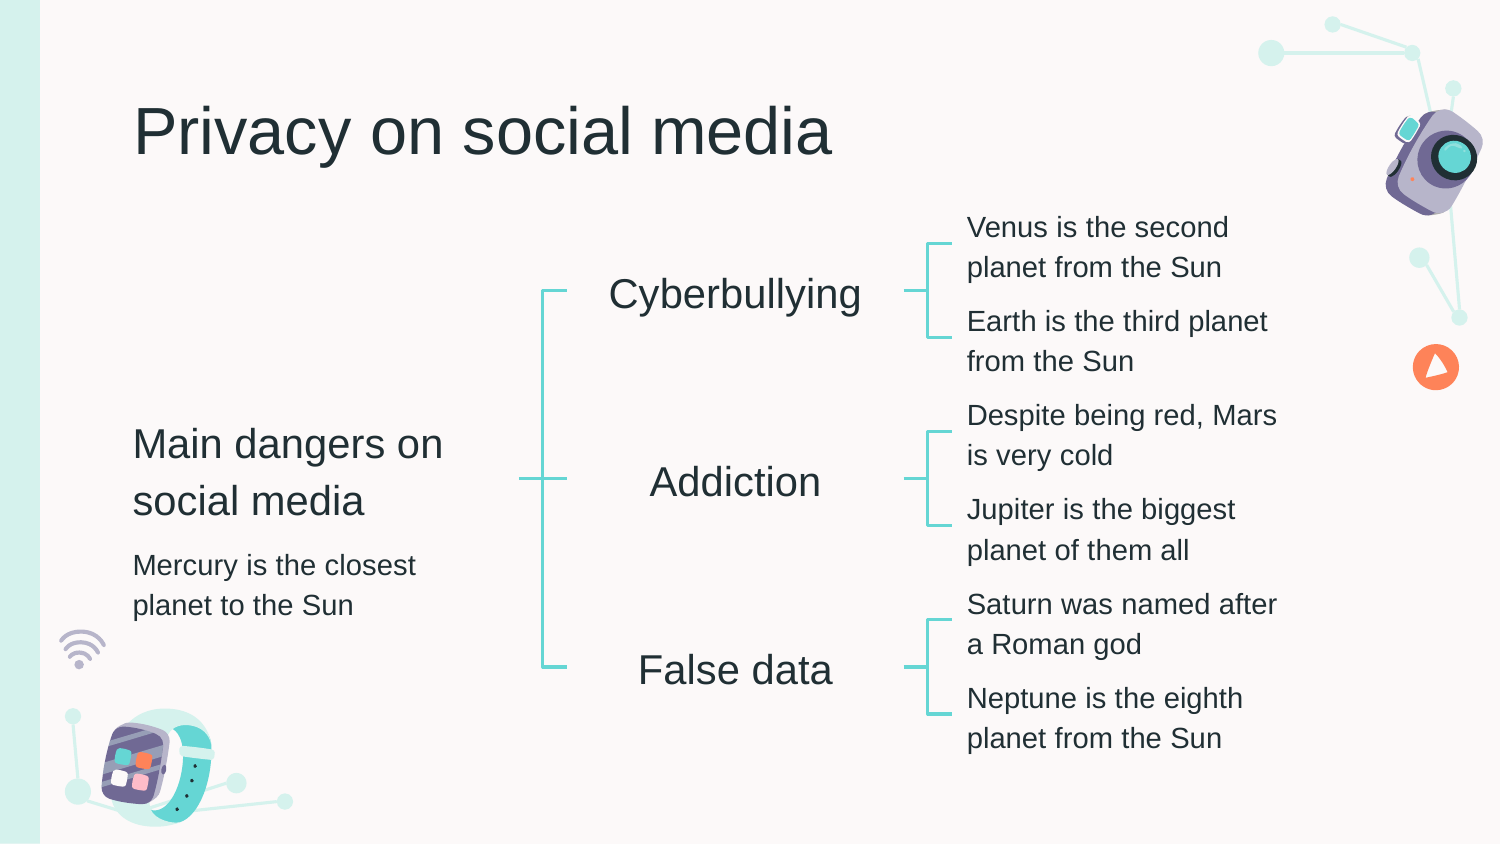

# Privacy on social media
Venus is the second planet from the Sun
Cyberbullying
Earth is the third planet from the Sun
Despite being red, Mars is very cold
Main dangers on social media
Addiction
Jupiter is the biggest planet of them all
Mercury is the closest planet to the Sun
Saturn was named after a Roman god
False data
Neptune is the eighth planet from the Sun